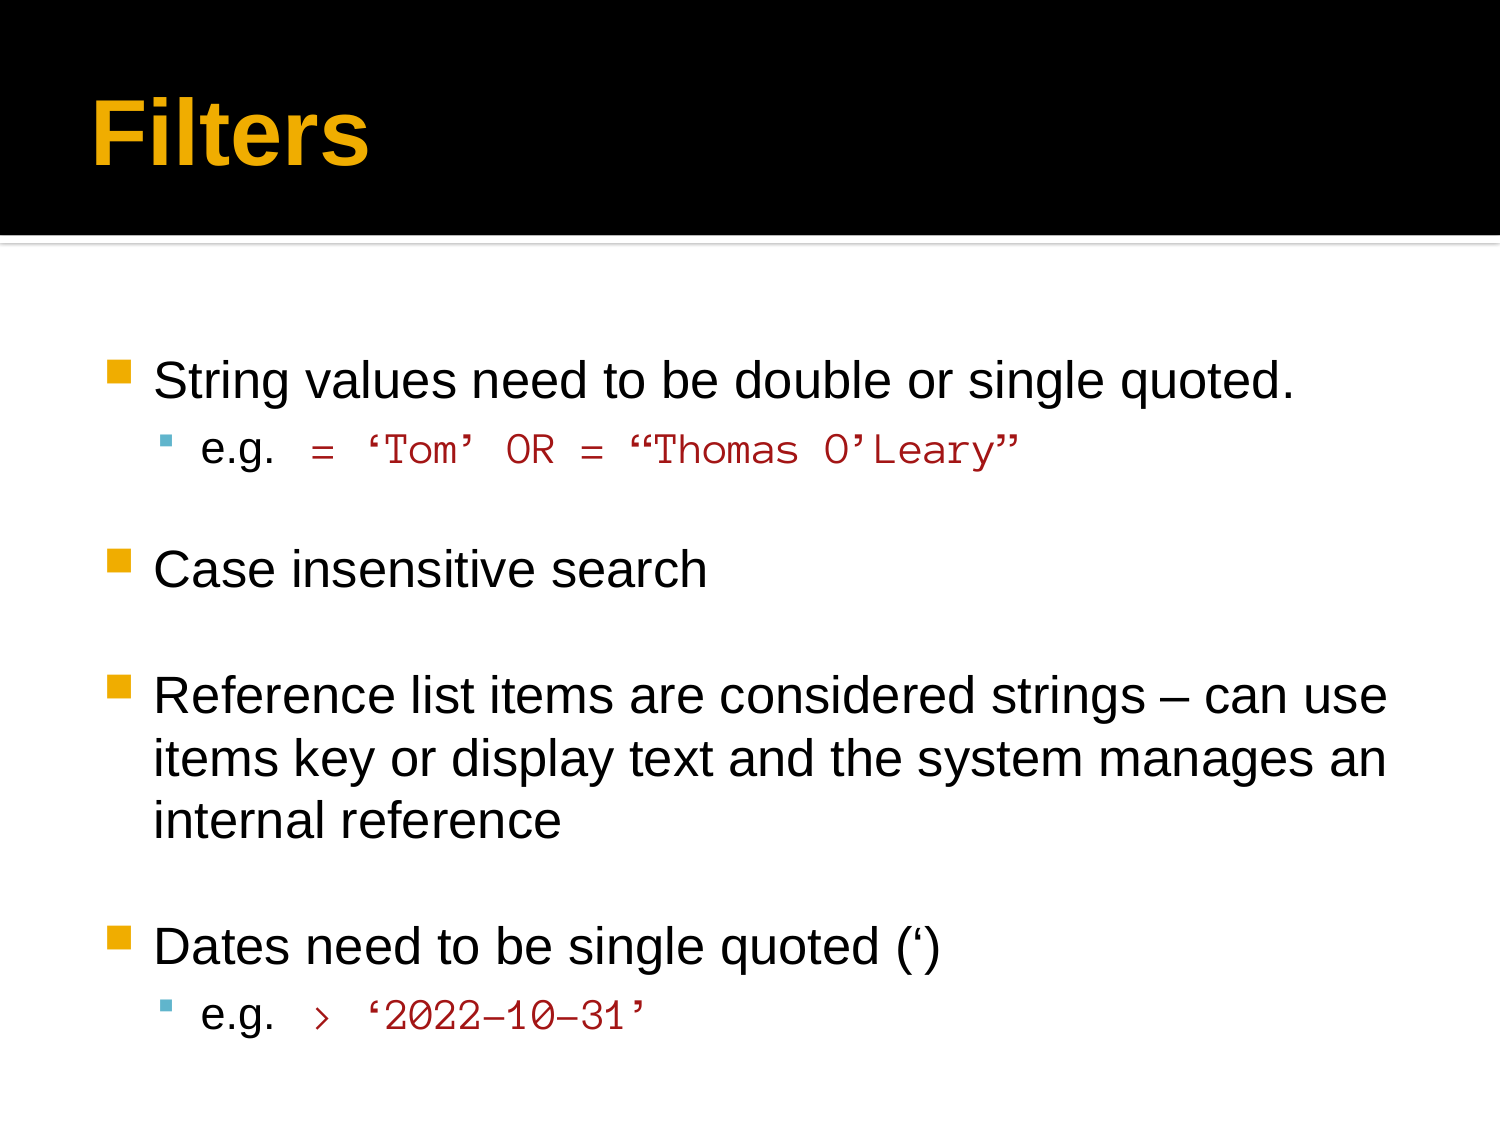

# Filters

String values need to be double or single quoted.
e.g.  = ‘Tom’ OR = “Thomas O’Leary”

Case insensitive search

Reference list items are considered strings – can use items key or display text and the system manages an internal reference

Dates need to be single quoted (‘)
e.g.  > ‘2022-10-31’